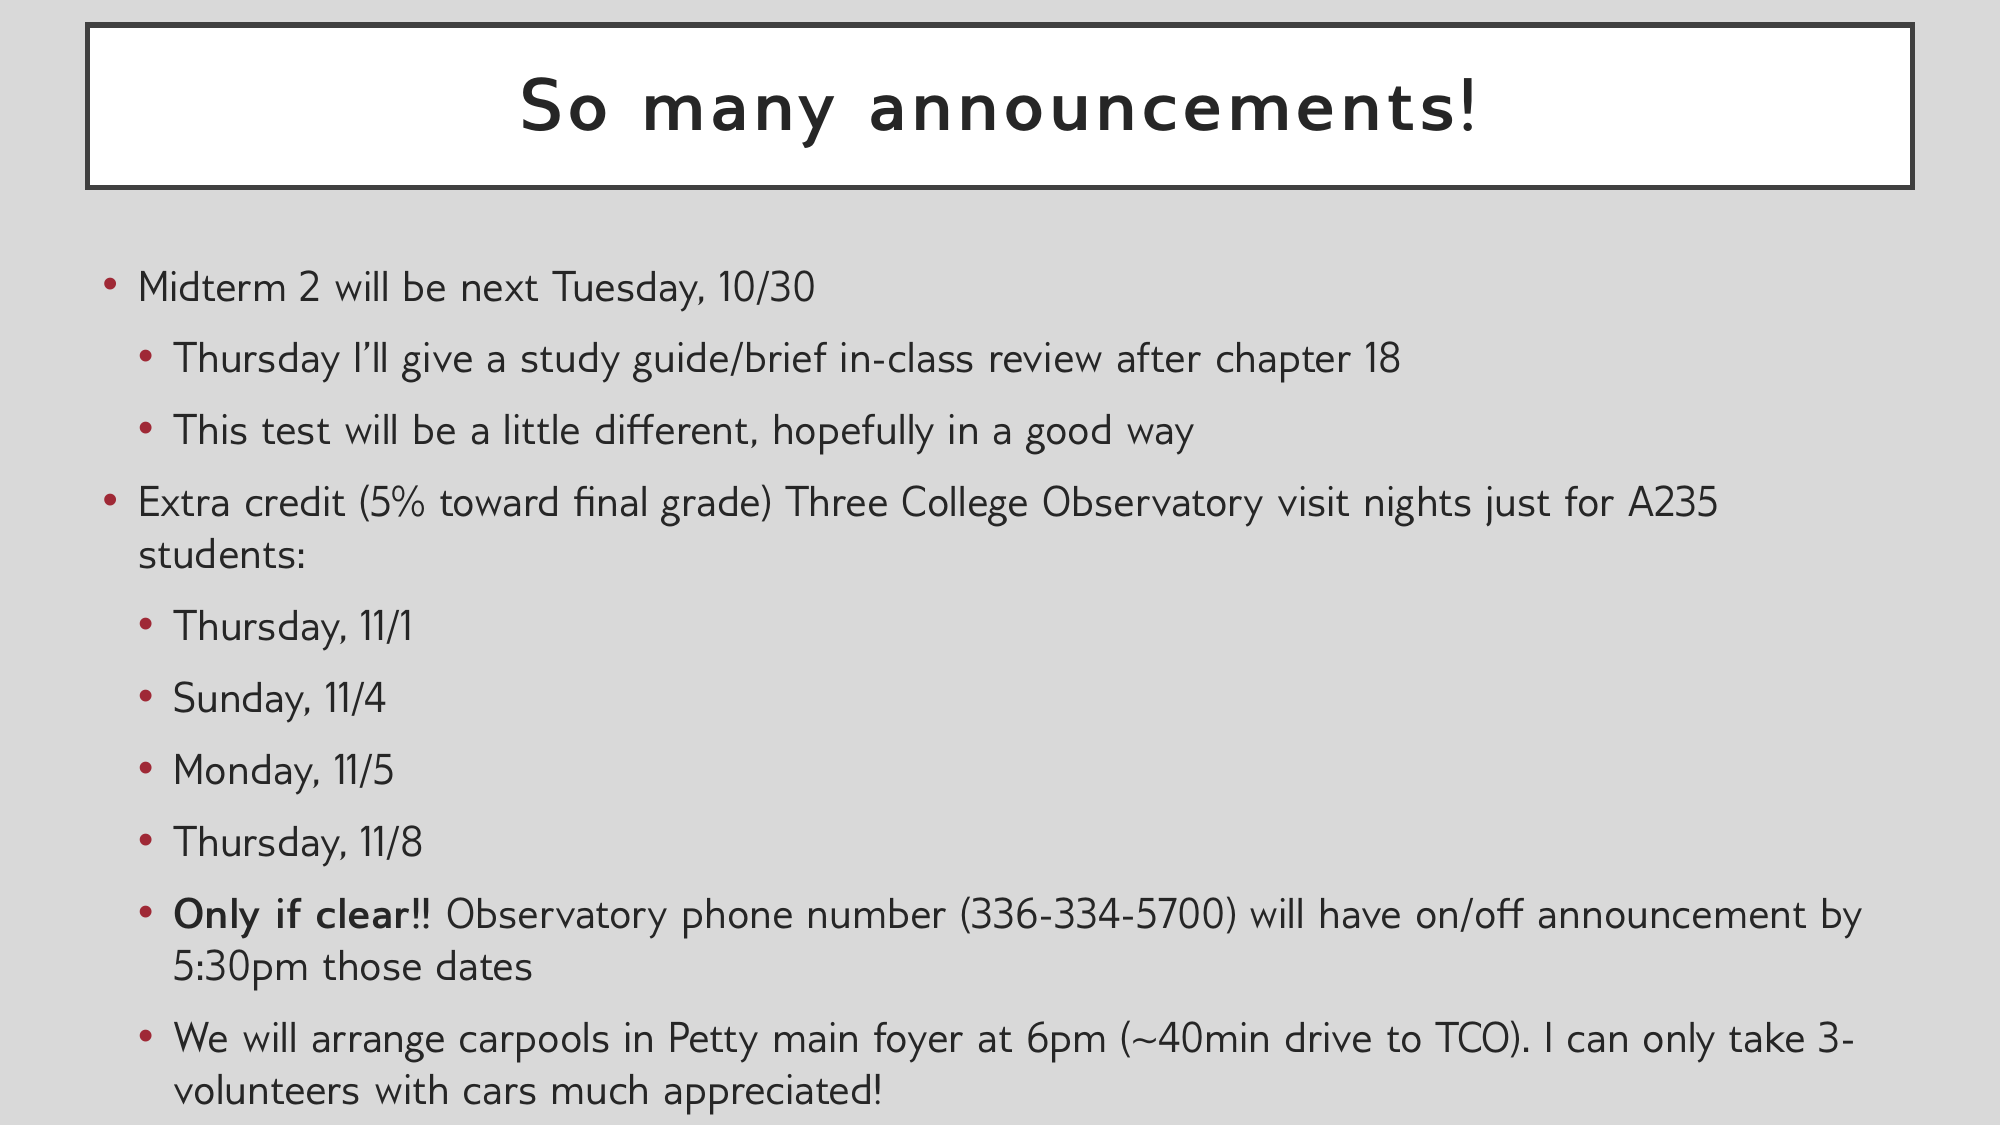

# So many announcements!
Midterm 2 will be next Tuesday, 10/30
Thursday I’ll give a study guide/brief in-class review after chapter 18
This test will be a little different, hopefully in a good way
Extra credit (5% toward final grade) Three College Observatory visit nights just for A235 students:
Thursday, 11/1
Sunday, 11/4
Monday, 11/5
Thursday, 11/8
Only if clear!! Observatory phone number (336-334-5700) will have on/off announcement by 5:30pm those dates
We will arrange carpools in Petty main foyer at 6pm (~40min drive to TCO). I can only take 3- volunteers with cars much appreciated!